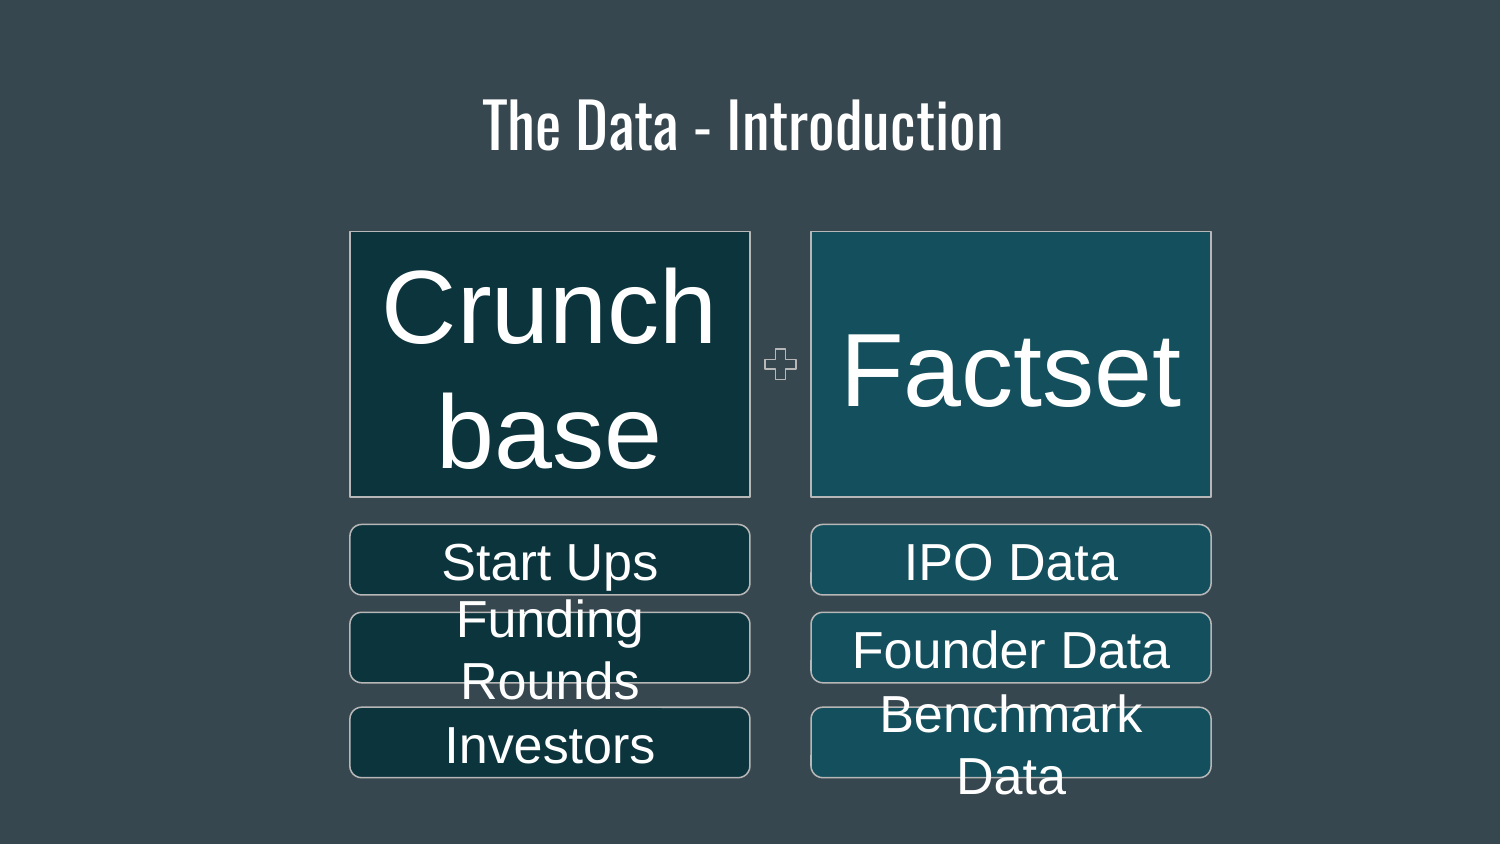

# The Data - Introduction
Crunchbase
Factset

Start Ups
IPO Data
Funding Rounds
Founder Data
Investors
Benchmark Data